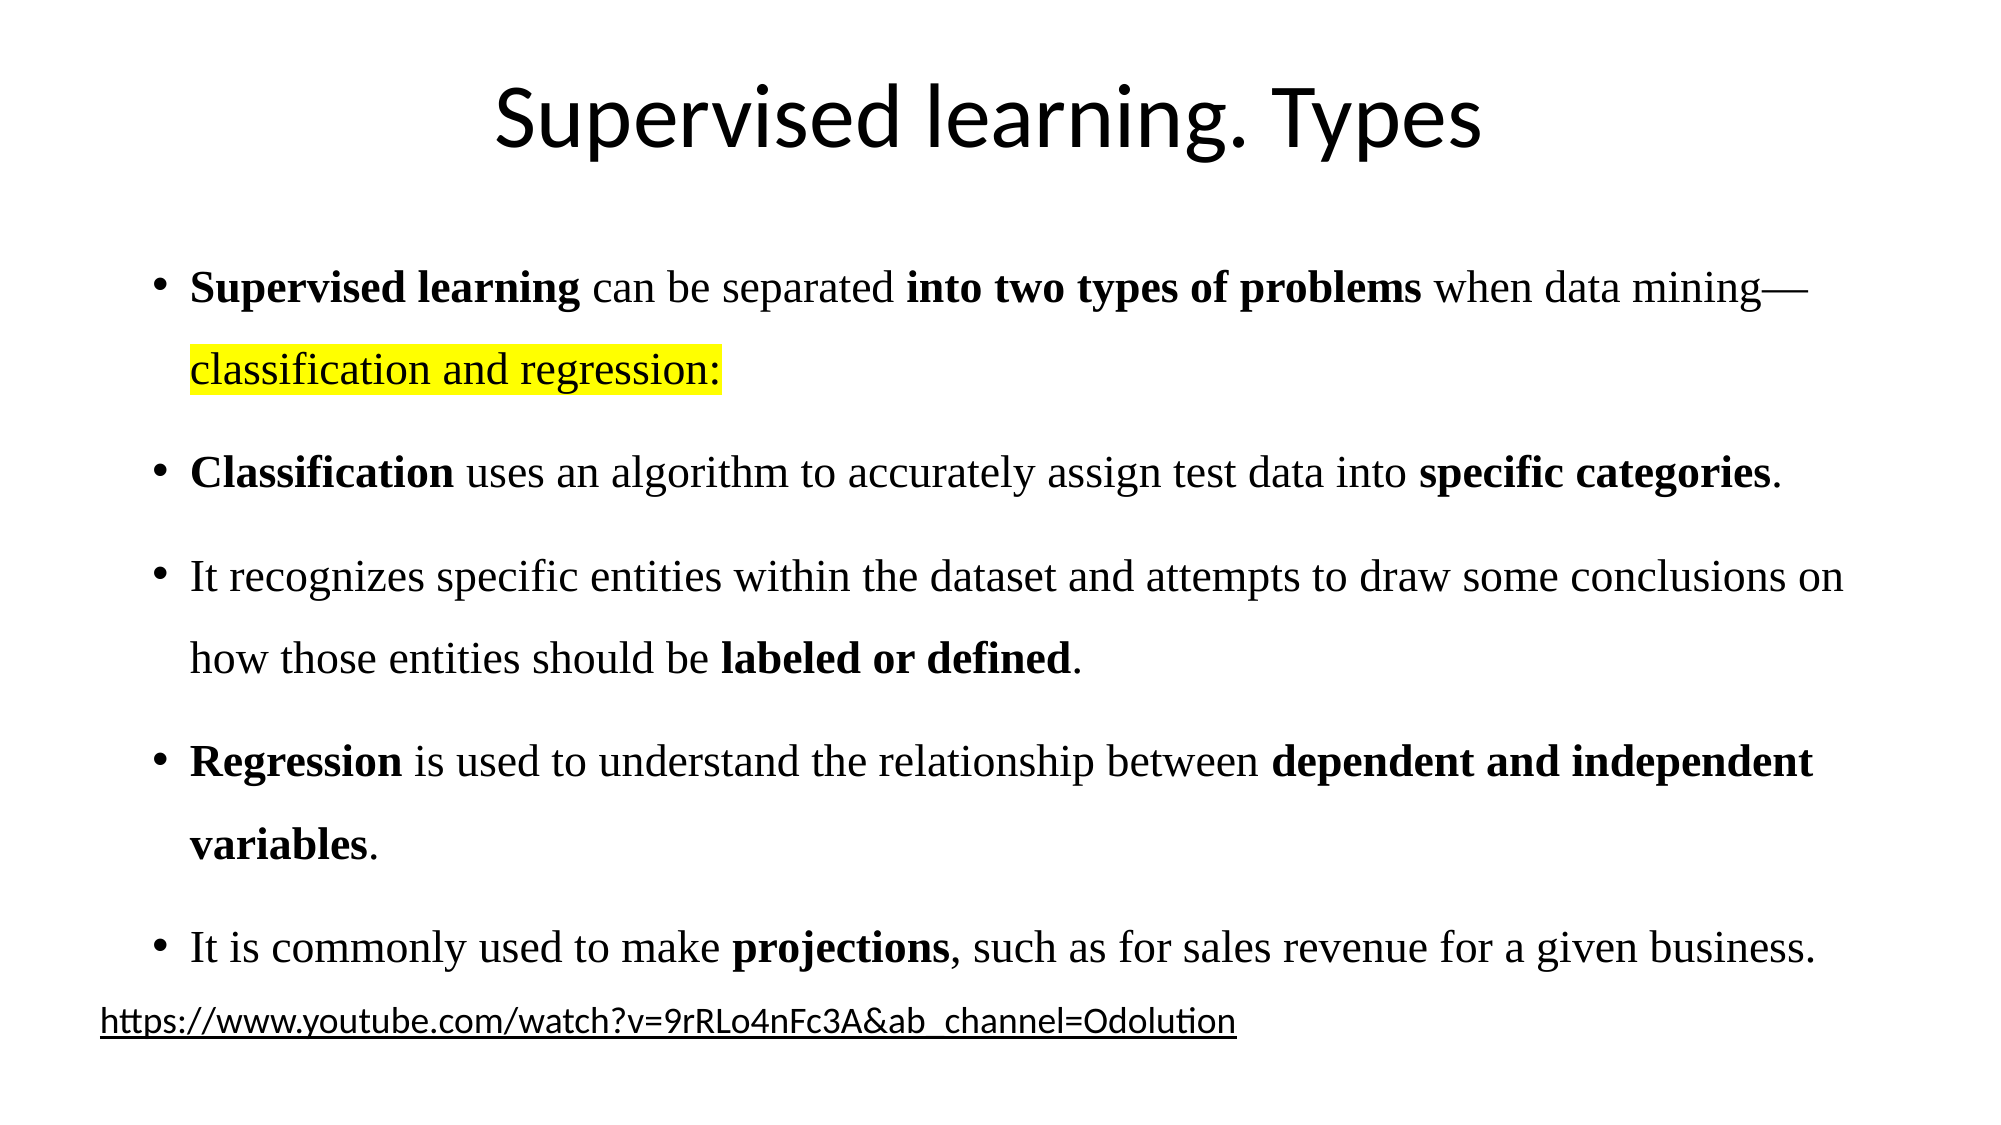

# Supervised learning. Types
Supervised learning can be separated into two types of problems when data mining—classification and regression:
Classification uses an algorithm to accurately assign test data into specific categories.
It recognizes specific entities within the dataset and attempts to draw some conclusions on how those entities should be labeled or defined.
Regression is used to understand the relationship between dependent and independent variables.
It is commonly used to make projections, such as for sales revenue for a given business.

https://www.youtube.com/watch?v=9rRLo4nFc3A&ab_channel=Odolution